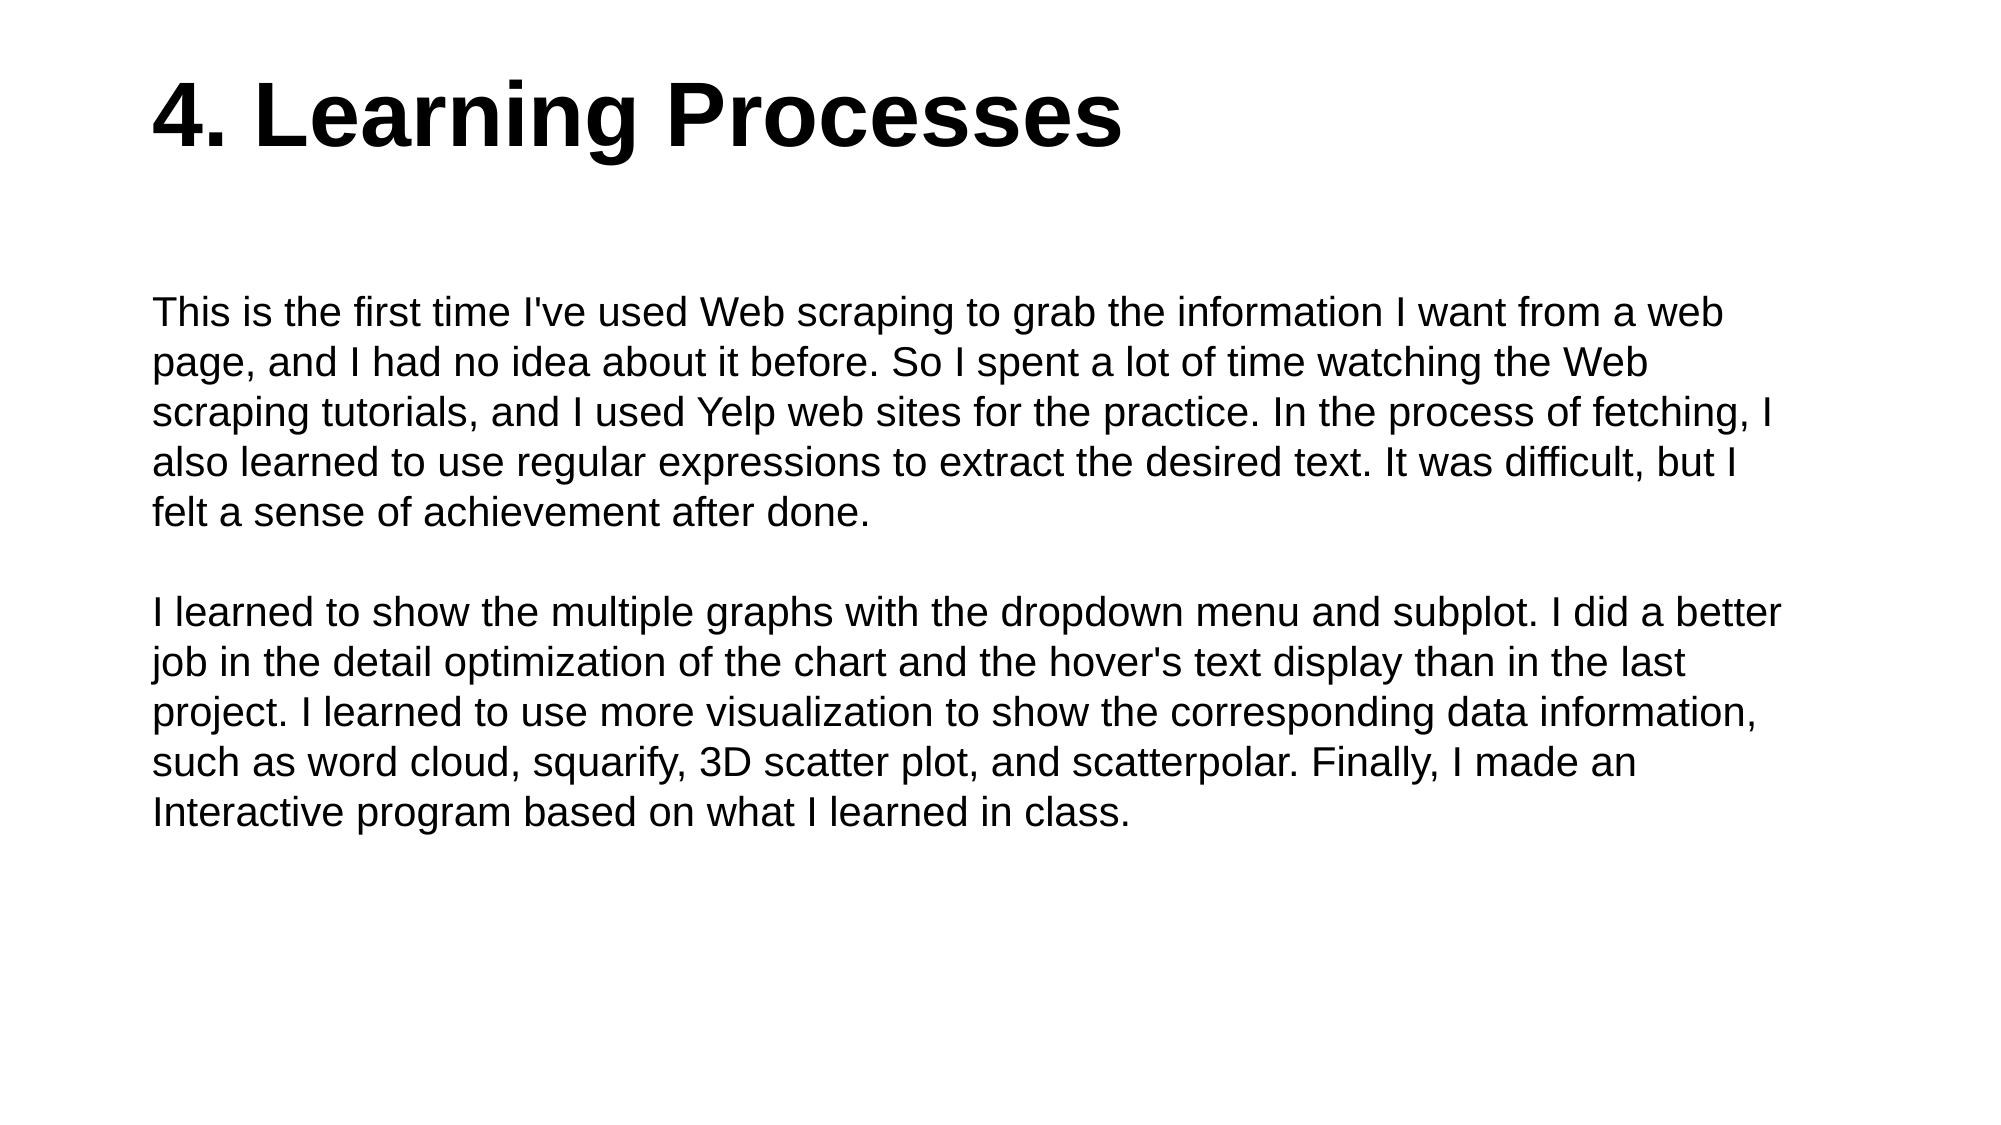

4. Learning Processes
This is the first time I've used Web scraping to grab the information I want from a web page, and I had no idea about it before. So I spent a lot of time watching the Web scraping tutorials, and I used Yelp web sites for the practice. In the process of fetching, I also learned to use regular expressions to extract the desired text. It was difficult, but I felt a sense of achievement after done.

I learned to show the multiple graphs with the dropdown menu and subplot. I did a better job in the detail optimization of the chart and the hover's text display than in the last project. I learned to use more visualization to show the corresponding data information, such as word cloud, squarify, 3D scatter plot, and scatterpolar. Finally, I made an Interactive program based on what I learned in class.